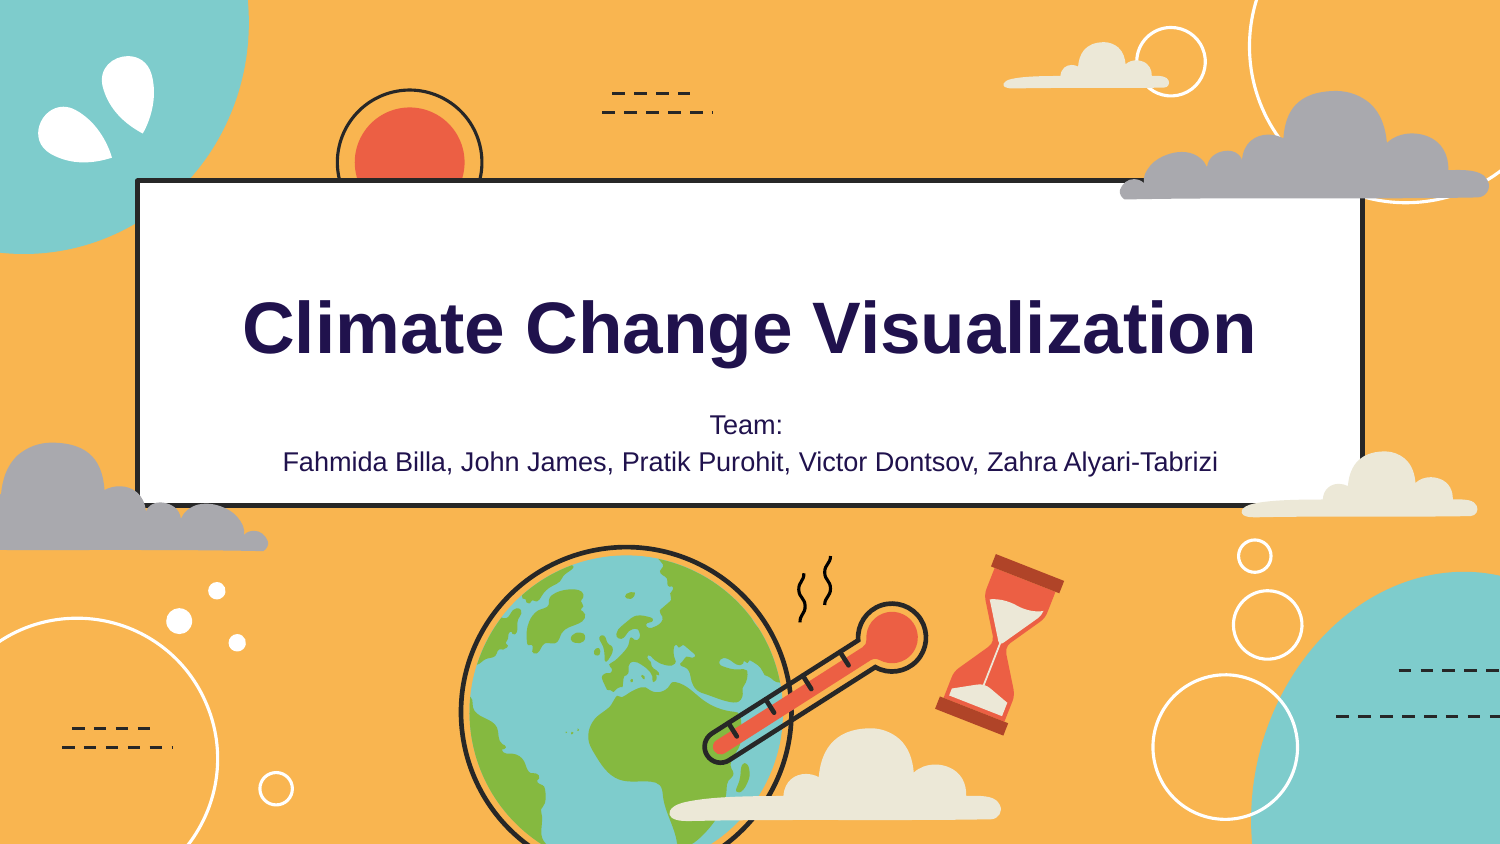

# Climate Change Visualization
Team:
Fahmida Billa, John James, Pratik Purohit, Victor Dontsov, Zahra Alyari-Tabrizi